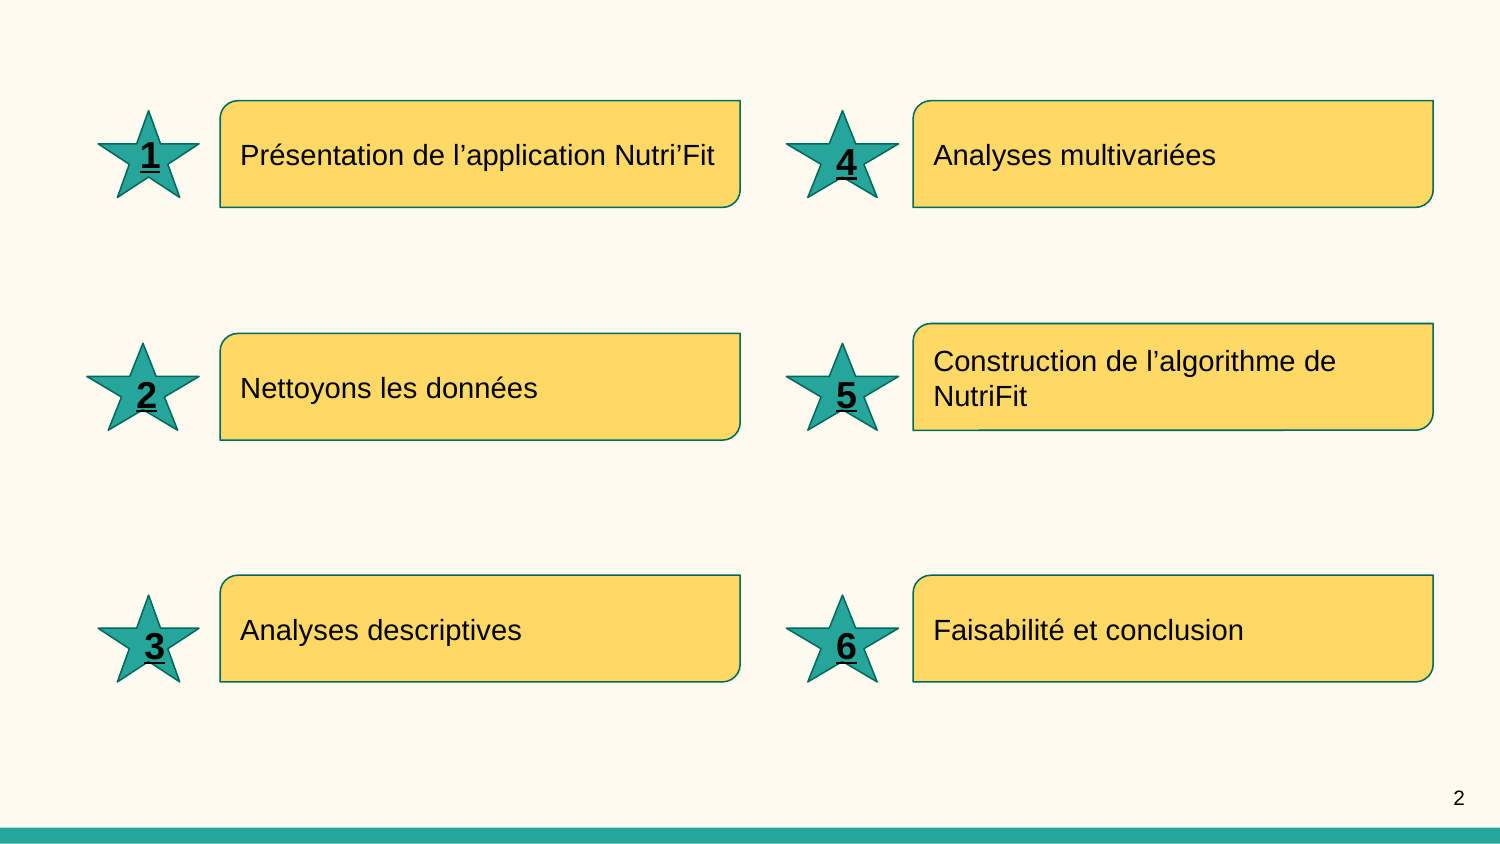

Présentation de l’application Nutri’Fit
Analyses multivariées

4
1
Construction de l’algorithme de NutriFit
Nettoyons les données
2
5

Analyses descriptives
Faisabilité et conclusion
3
6
2